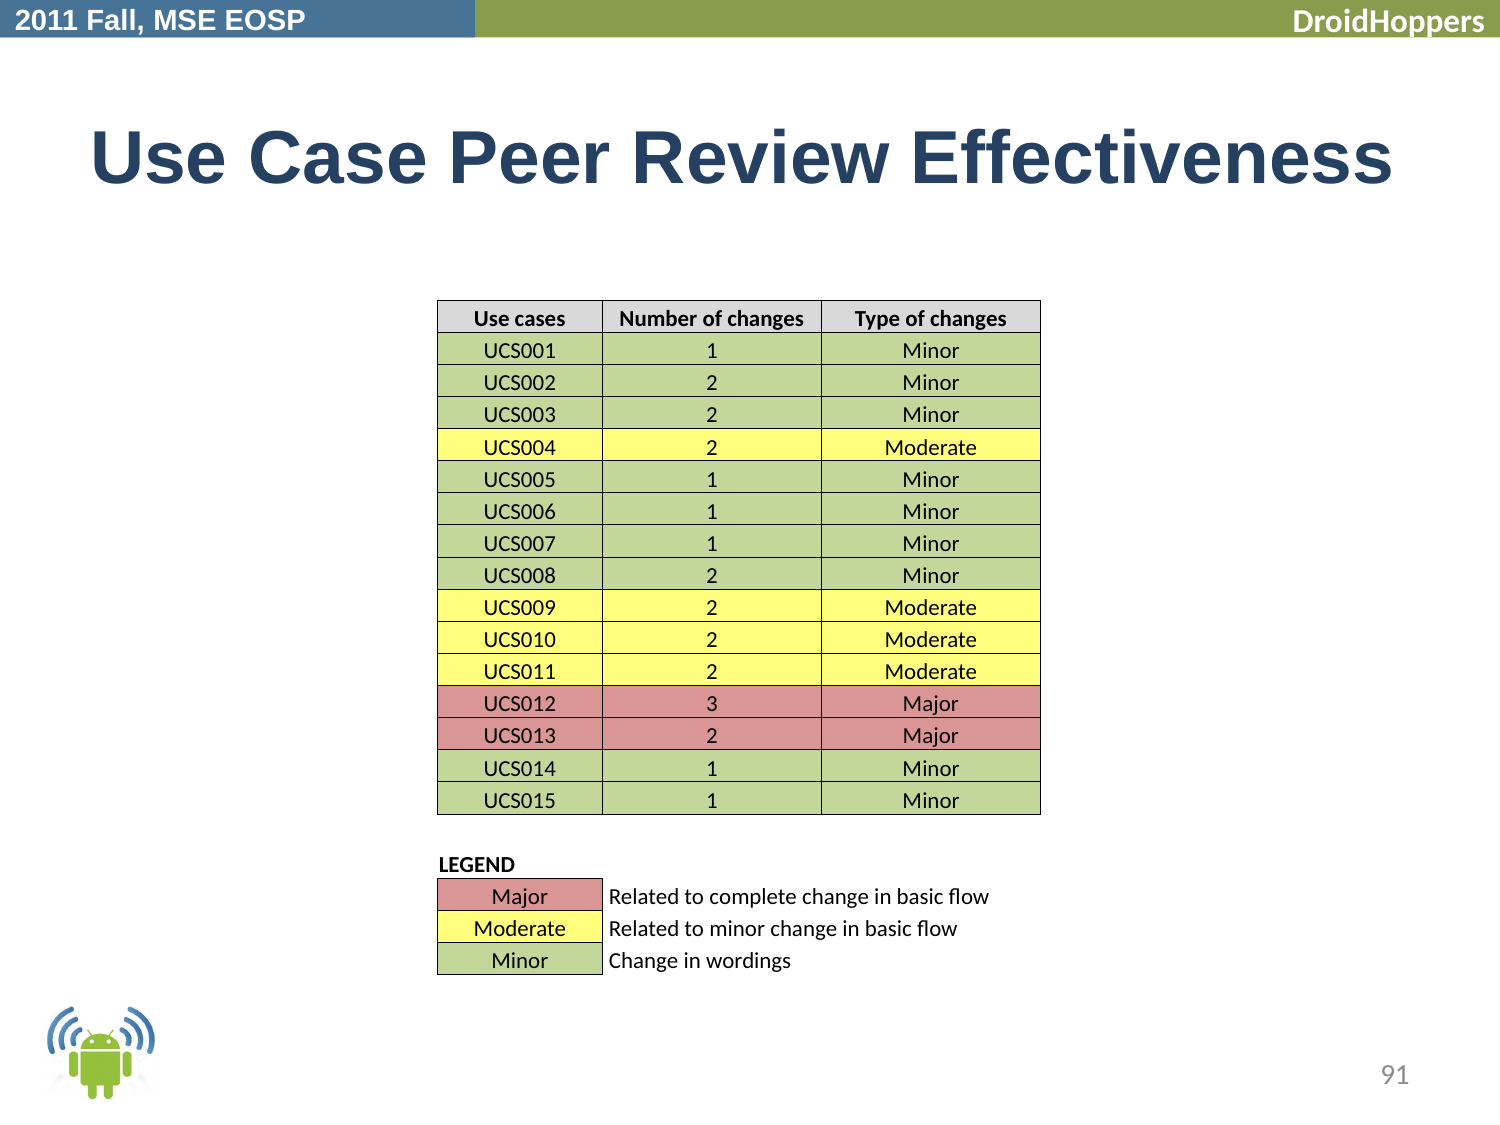

# Use Case Peer Review Effectiveness

| Use cases | Number of changes | Type of changes |
| --- | --- | --- |
| UCS001 | 1 | Minor |
| UCS002 | 2 | Minor |
| UCS003 | 2 | Minor |
| UCS004 | 2 | Moderate |
| UCS005 | 1 | Minor |
| UCS006 | 1 | Minor |
| UCS007 | 1 | Minor |
| UCS008 | 2 | Minor |
| UCS009 | 2 | Moderate |
| UCS010 | 2 | Moderate |
| UCS011 | 2 | Moderate |
| UCS012 | 3 | Major |
| UCS013 | 2 | Major |
| UCS014 | 1 | Minor |
| UCS015 | 1 | Minor |
|  |  |  |
| LEGEND |  |  |
| Major | Related to complete change in basic flow |  |
| Moderate | Related to minor change in basic flow |  |
| Minor | Change in wordings |  |
91